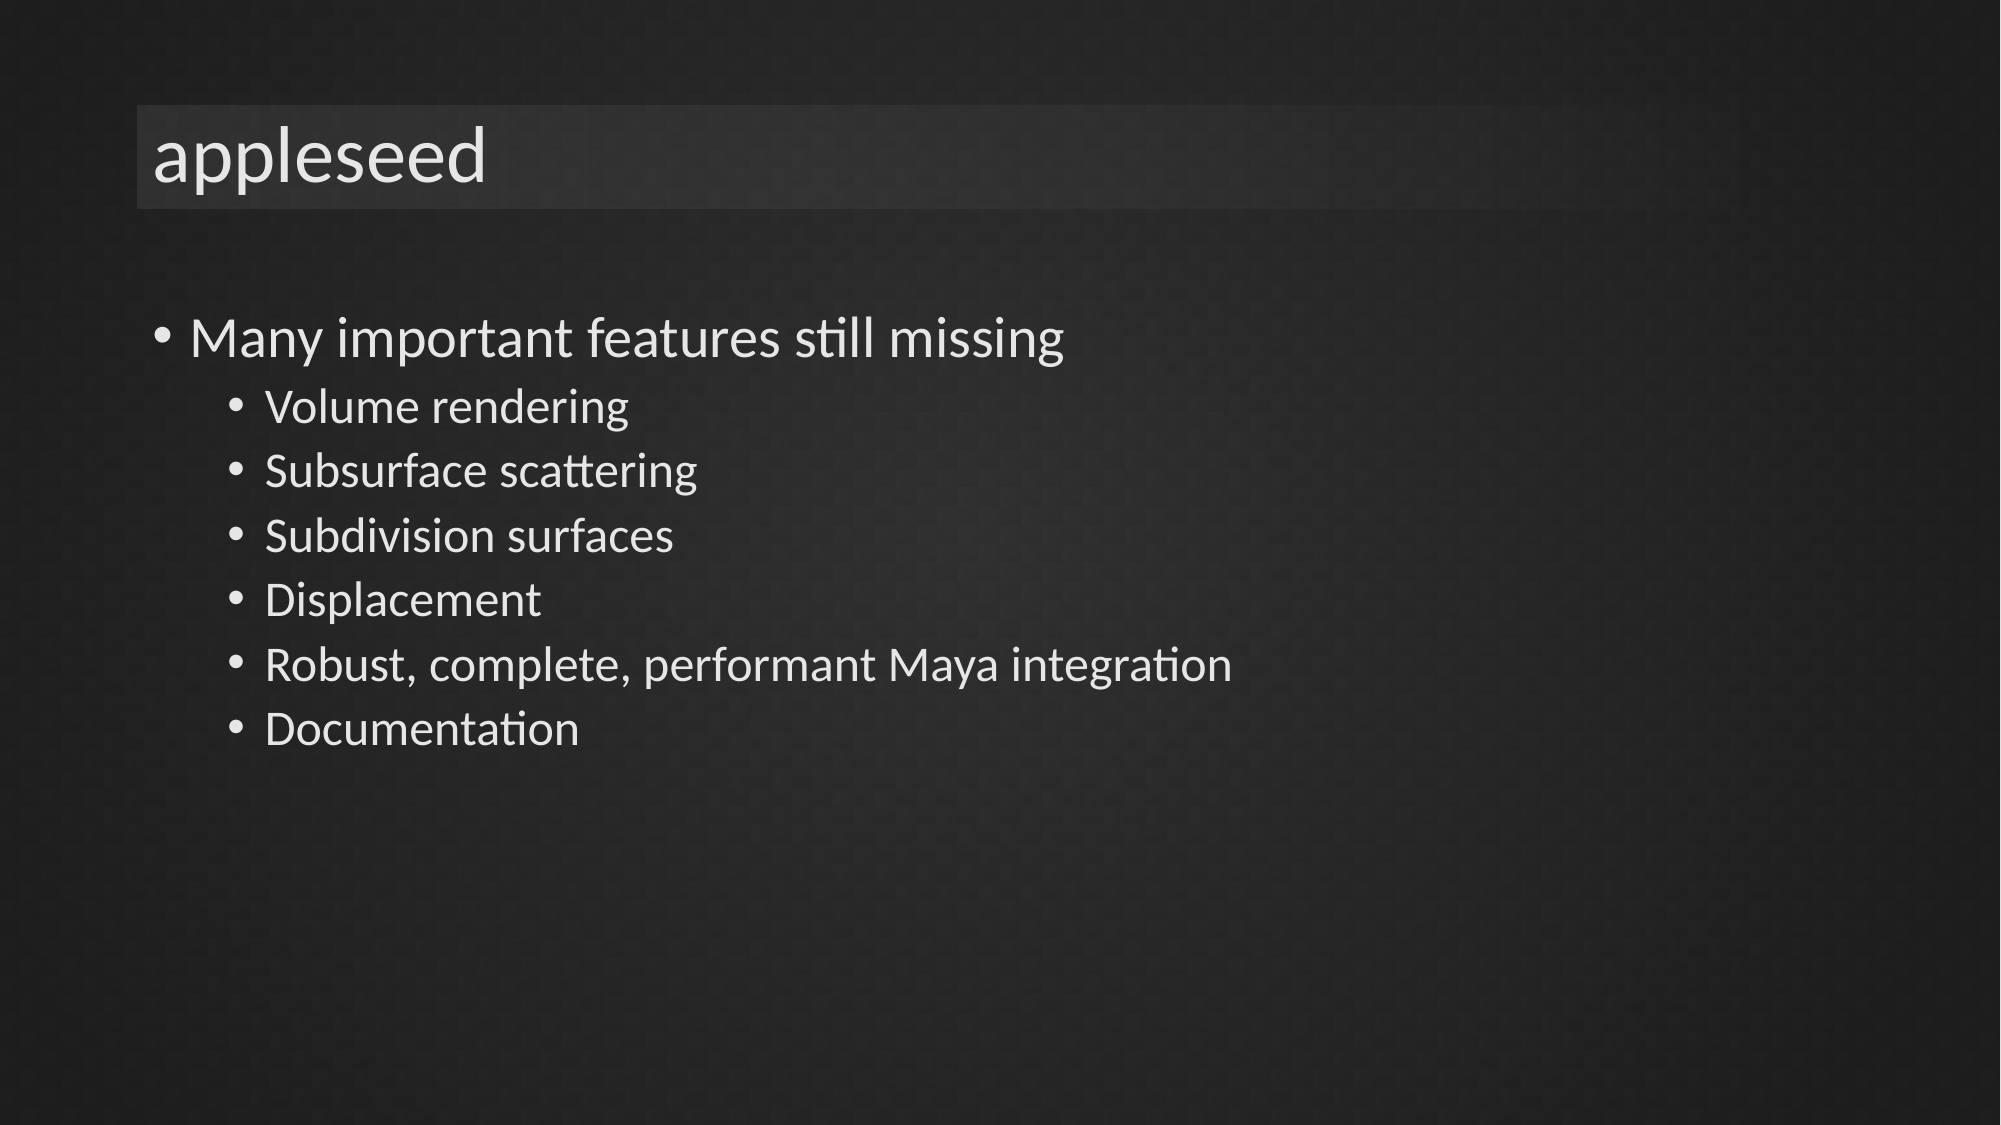

# appleseed
Many important features still missing
Volume rendering
Subsurface scattering
Subdivision surfaces
Displacement
Robust, complete, performant Maya integration
Documentation